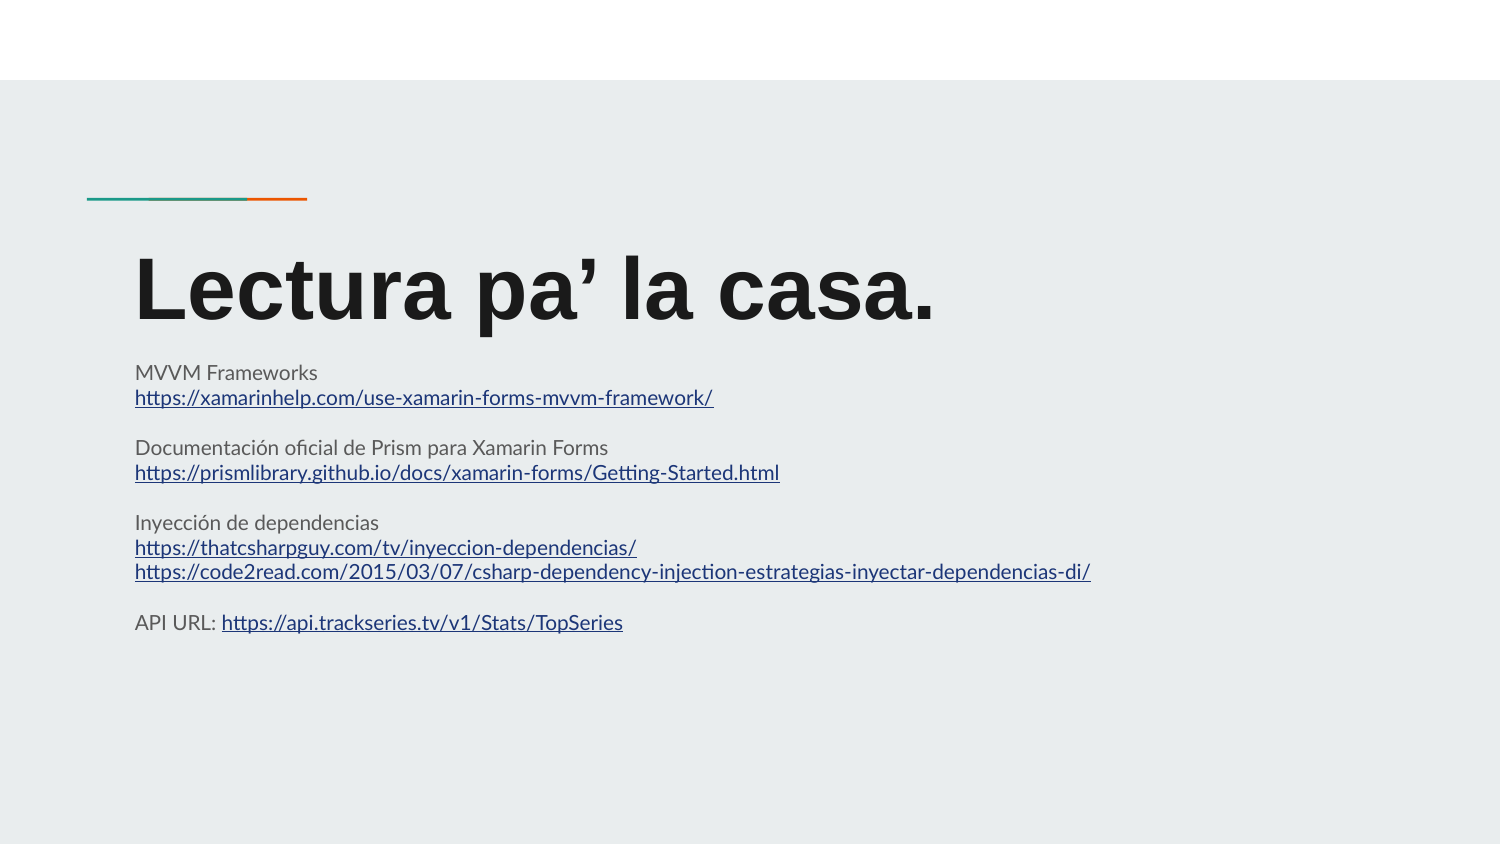

# Lectura pa’ la casa.
MVVM Frameworks
https://xamarinhelp.com/use-xamarin-forms-mvvm-framework/

Documentación oficial de Prism para Xamarin Forms
https://prismlibrary.github.io/docs/xamarin-forms/Getting-Started.html

Inyección de dependencias
https://thatcsharpguy.com/tv/inyeccion-dependencias/
https://code2read.com/2015/03/07/csharp-dependency-injection-estrategias-inyectar-dependencias-di/

API URL: https://api.trackseries.tv/v1/Stats/TopSeries